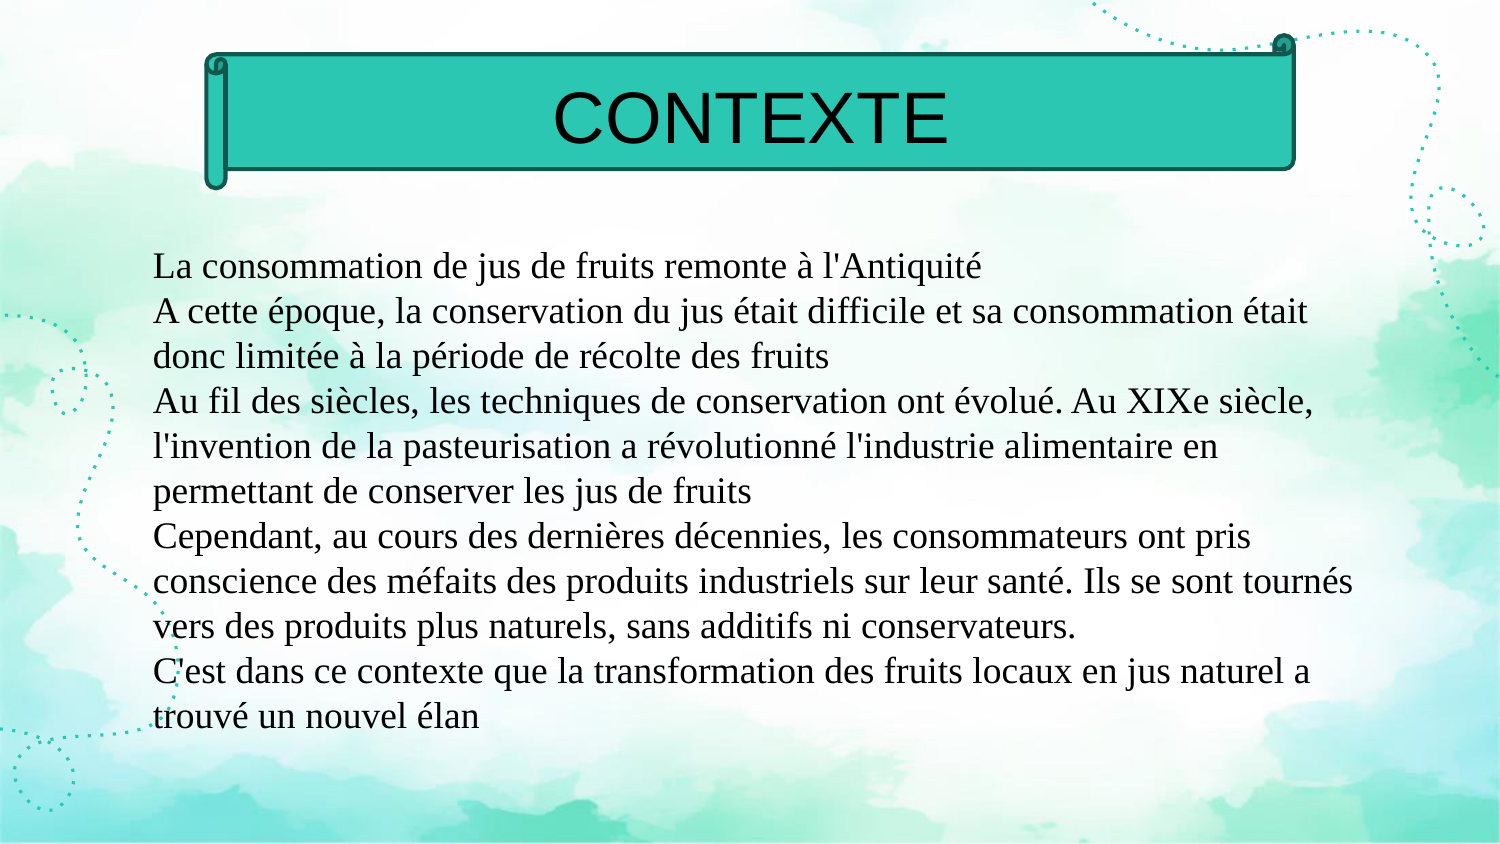

# CONTEXTE
La consommation de jus de fruits remonte à l'Antiquité
A cette époque, la conservation du jus était difficile et sa consommation était donc limitée à la période de récolte des fruits
Au fil des siècles, les techniques de conservation ont évolué. Au XIXe siècle, l'invention de la pasteurisation a révolutionné l'industrie alimentaire en permettant de conserver les jus de fruits
Cependant, au cours des dernières décennies, les consommateurs ont pris conscience des méfaits des produits industriels sur leur santé. Ils se sont tournés vers des produits plus naturels, sans additifs ni conservateurs.
C'est dans ce contexte que la transformation des fruits locaux en jus naturel a trouvé un nouvel élan